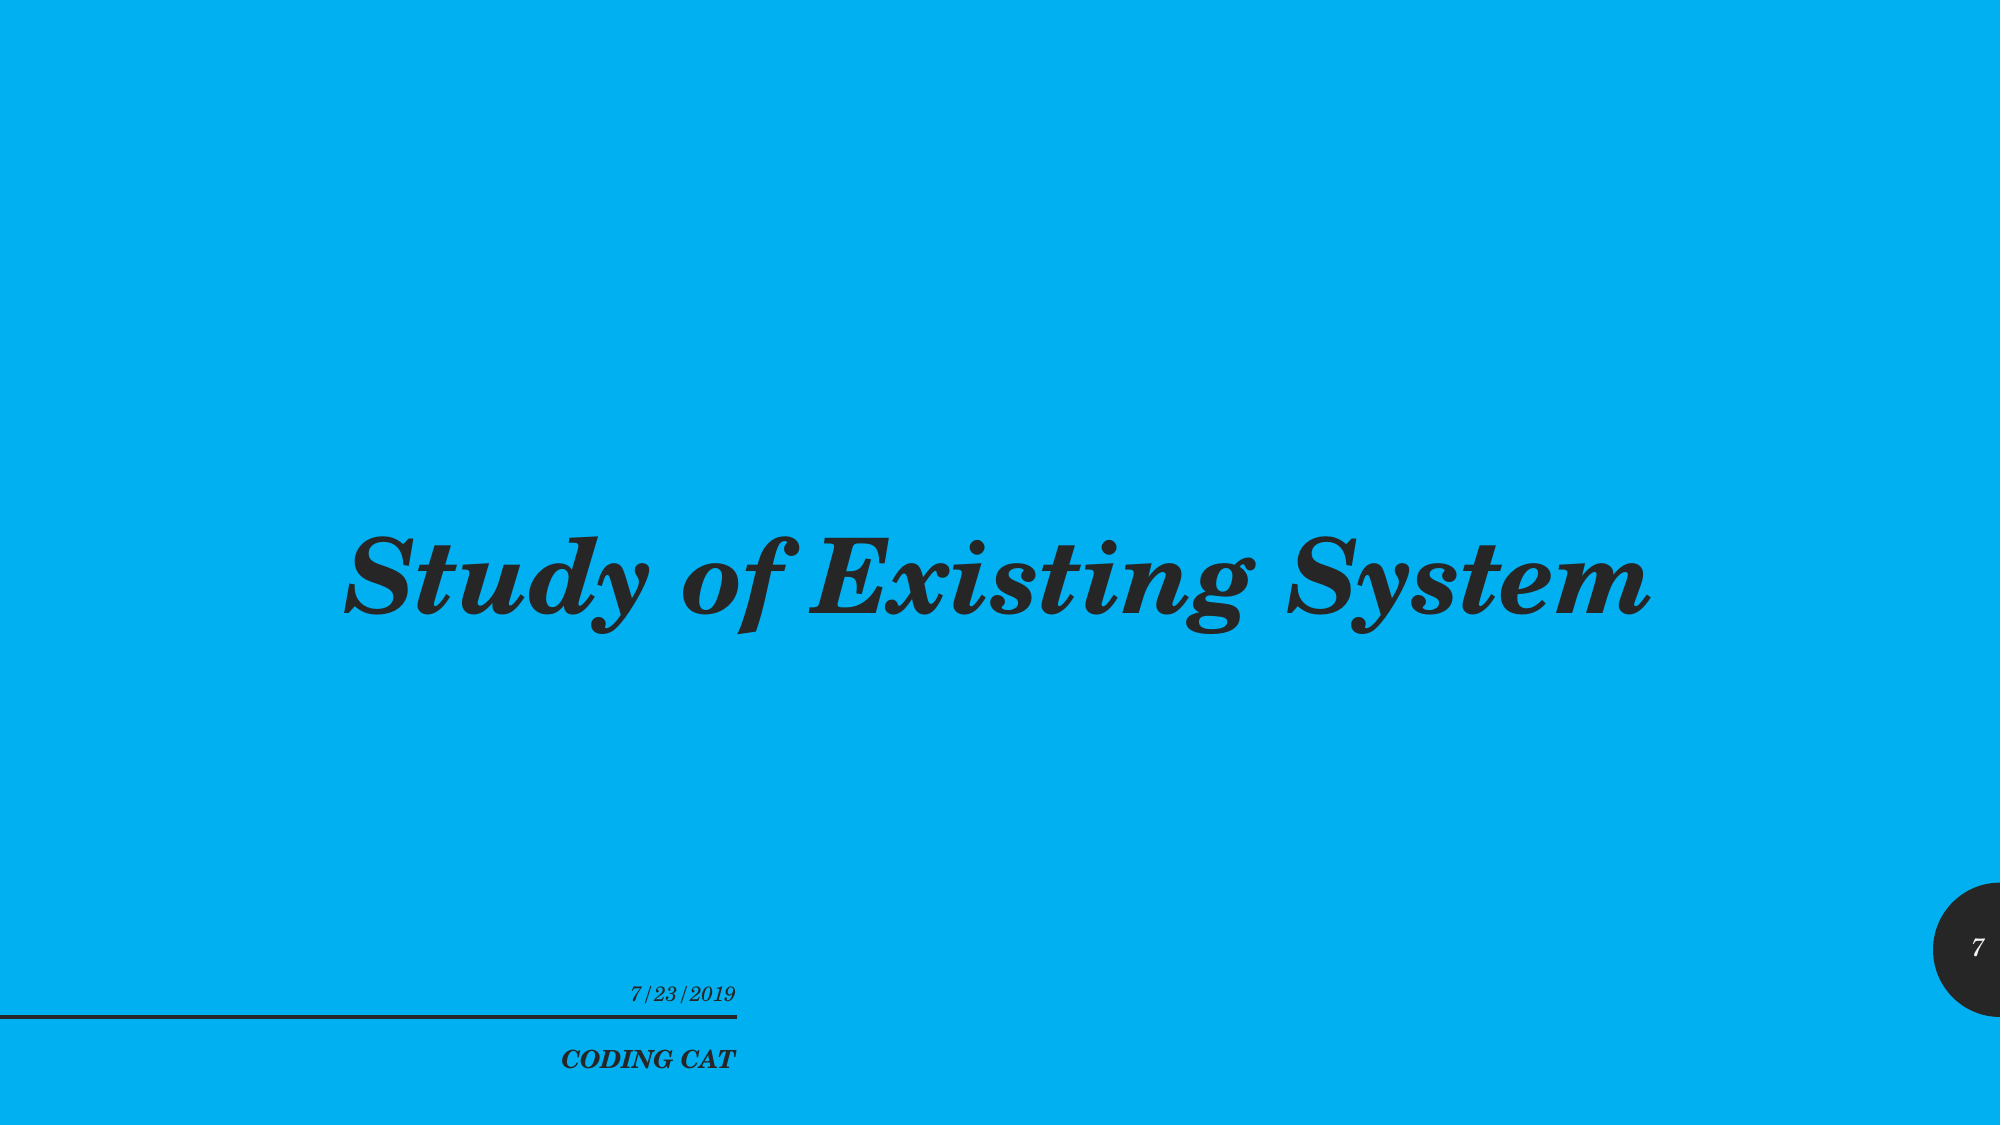

# Study of Existing System
7
7/23/2019
CODING CAT